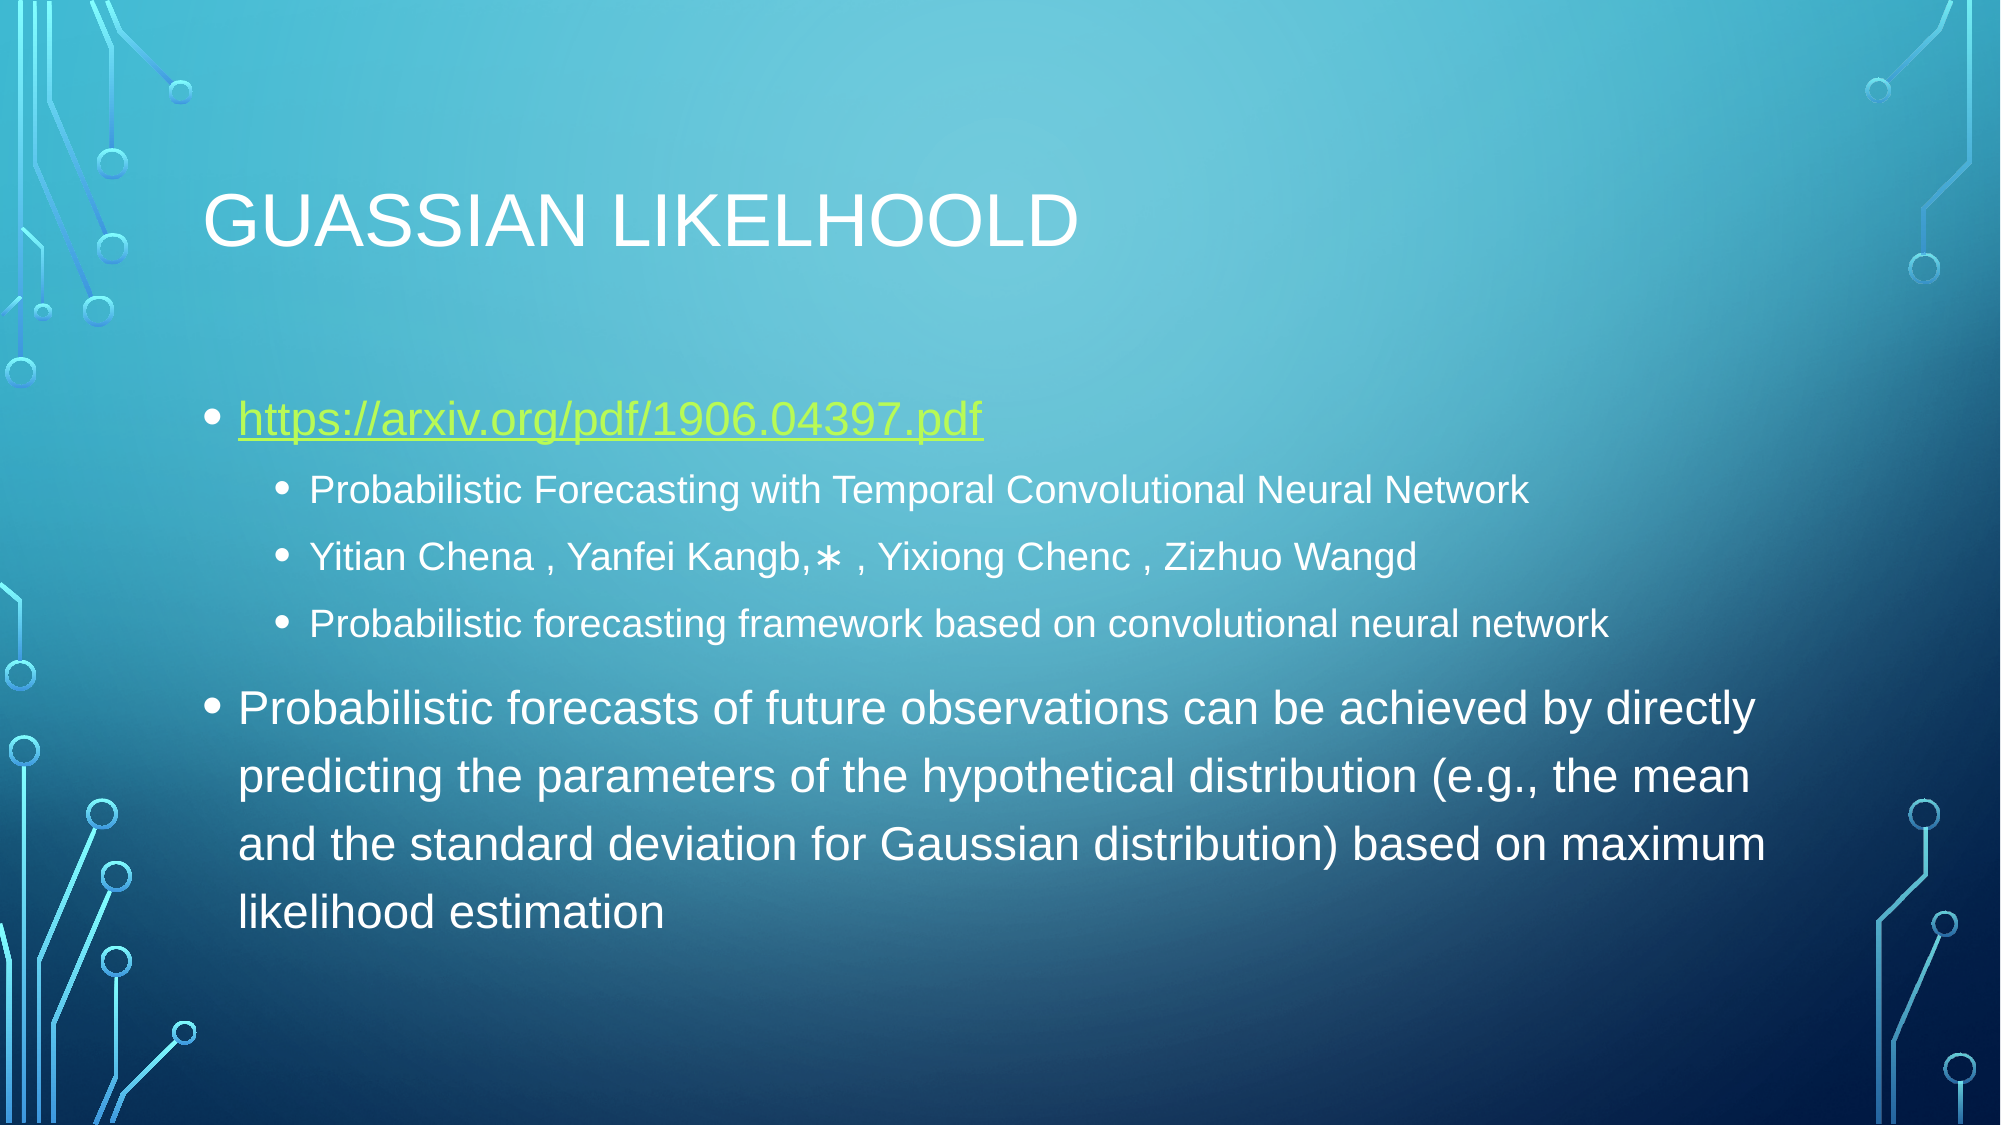

# Guassian likelhoold
https://arxiv.org/pdf/1906.04397.pdf
Probabilistic Forecasting with Temporal Convolutional Neural Network
Yitian Chena , Yanfei Kangb,∗ , Yixiong Chenc , Zizhuo Wangd
Probabilistic forecasting framework based on convolutional neural network
Probabilistic forecasts of future observations can be achieved by directly predicting the parameters of the hypothetical distribution (e.g., the mean and the standard deviation for Gaussian distribution) based on maximum likelihood estimation